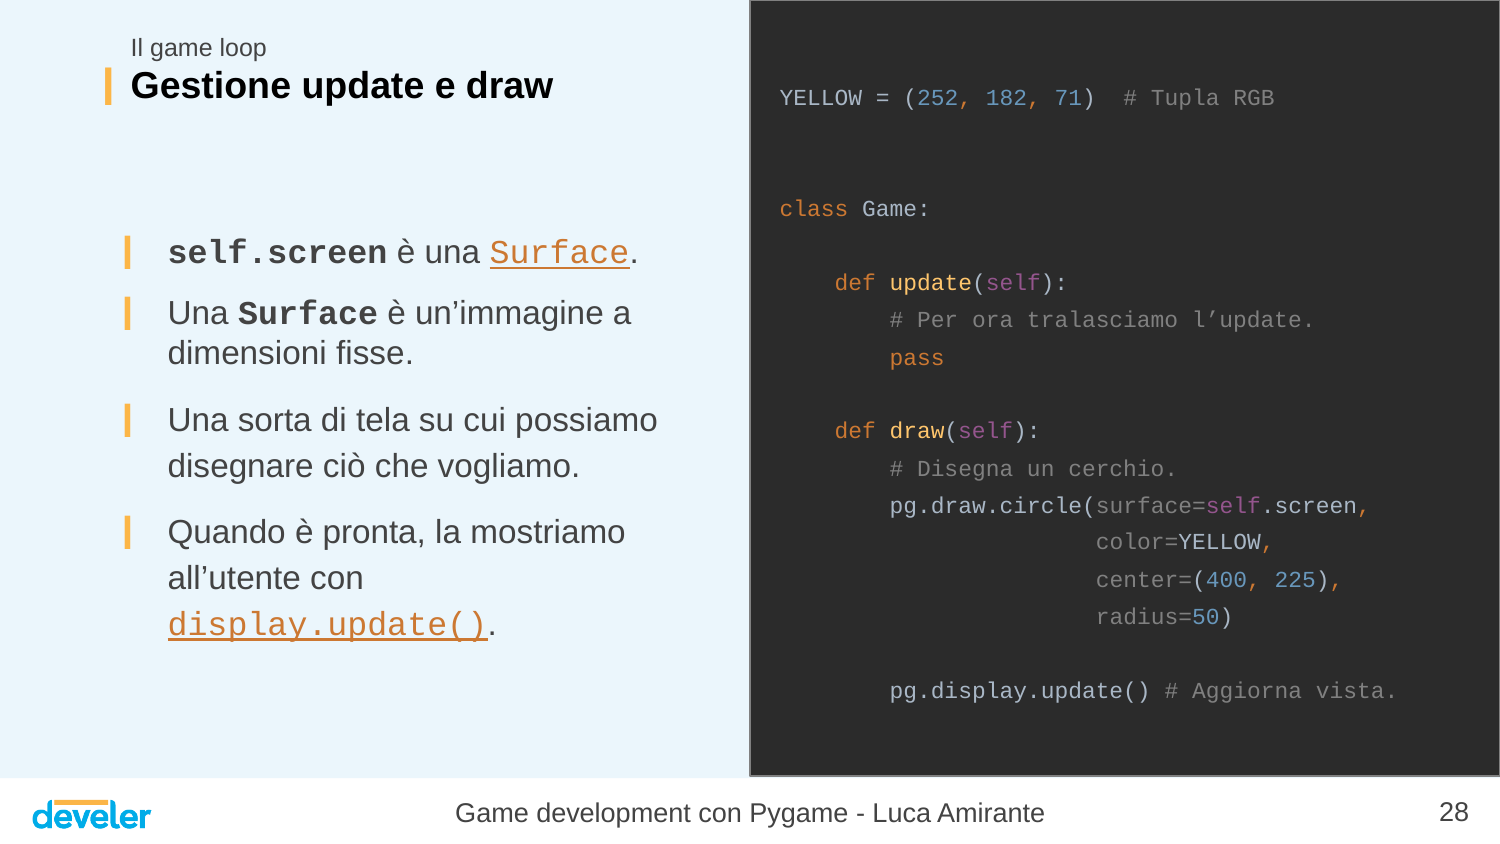

YELLOW = (252, 182, 71)  # Tupla RGB

class Game:

    def update(self):
        # Per ora tralasciamo l’update.
        pass

    def draw(self):
        # Disegna un cerchio.
        pg.draw.circle(surface=self.screen,
                       color=YELLOW,
                       center=(400, 225),
                       radius=50)

        pg.display.update() # Aggiorna vista.
# Il game loop
Gestione update e draw
self.screen è una Surface.
Una Surface è un’immagine a dimensioni fisse.
Una sorta di tela su cui possiamo disegnare ciò che vogliamo.
Quando è pronta, la mostriamo all’utente con display.update().